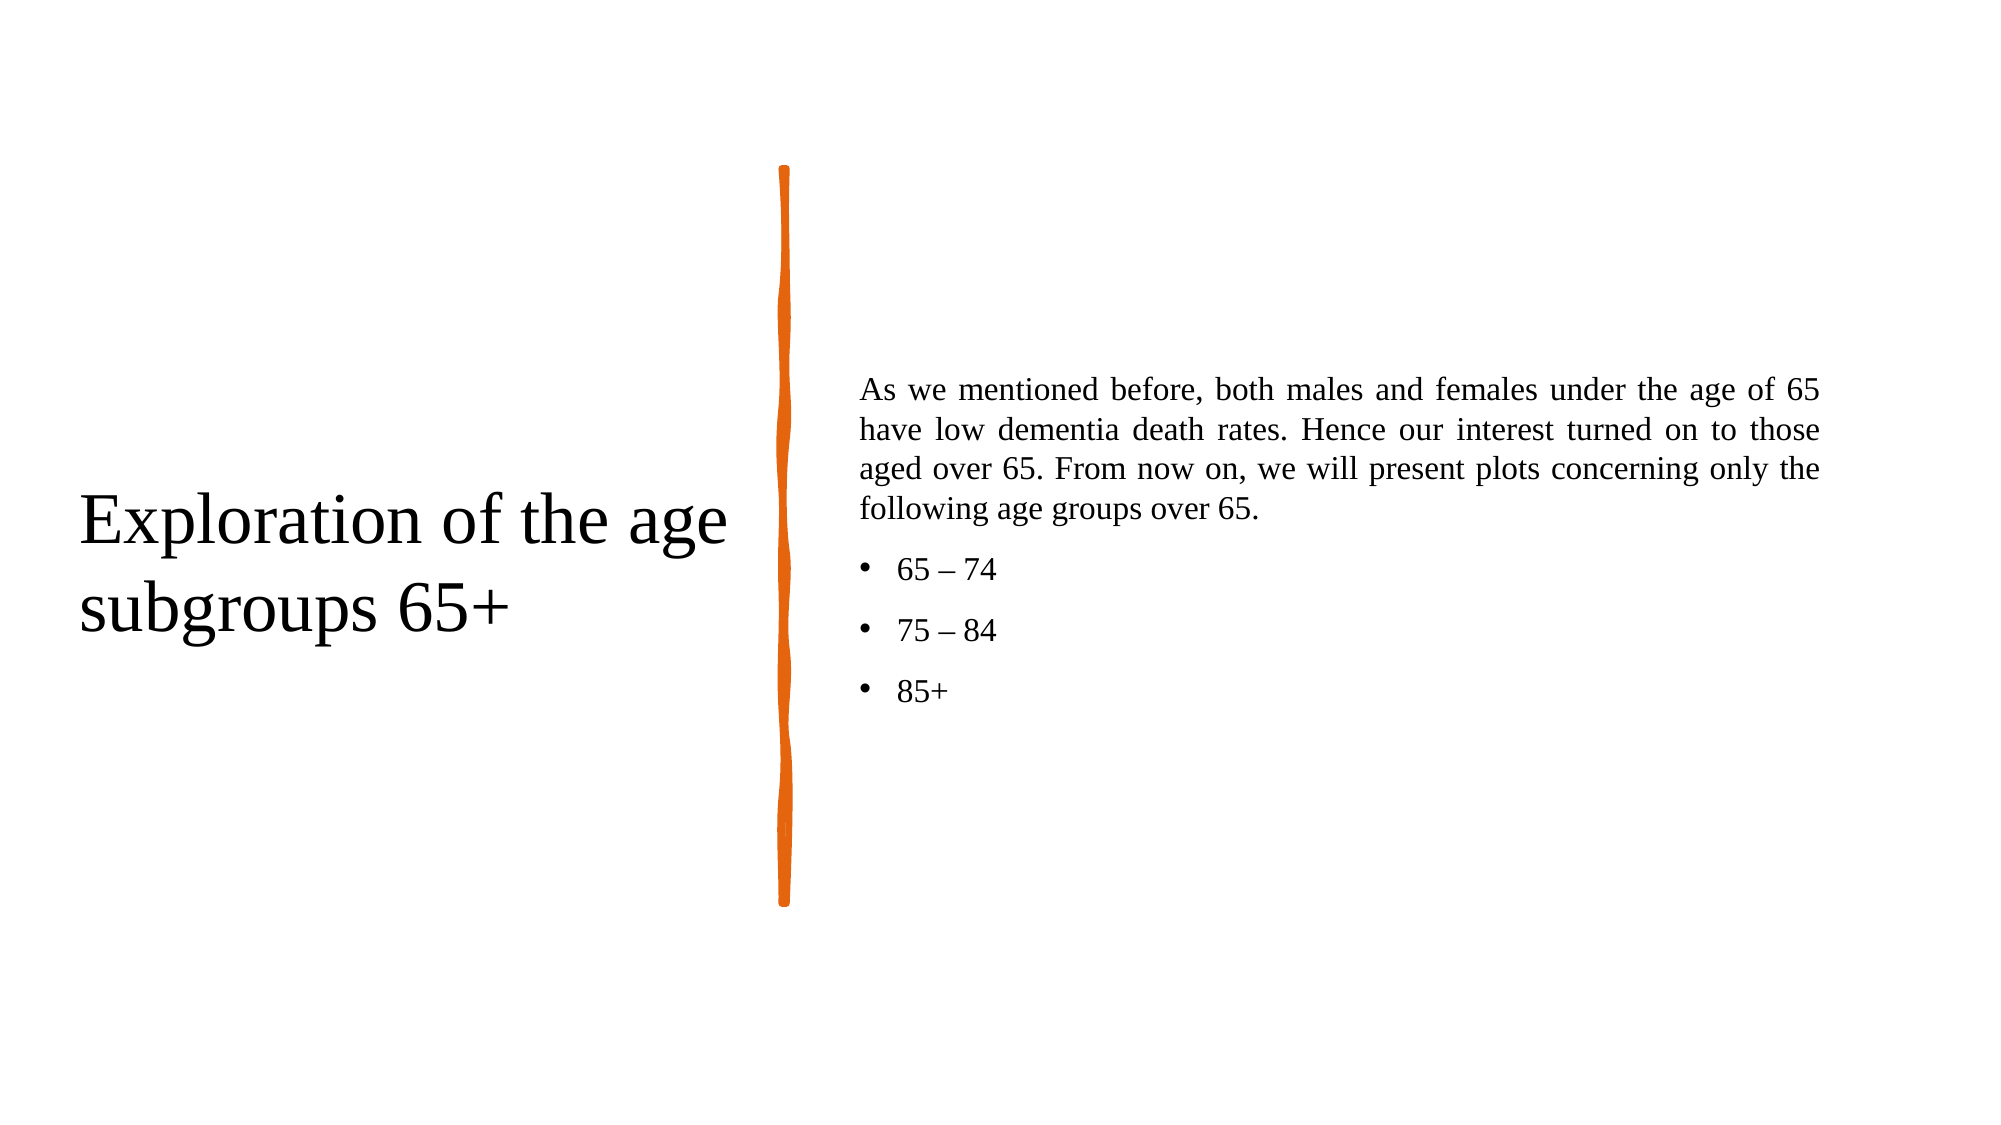

As we mentioned before, both males and females under the age of 65 have low dementia death rates. Hence our interest turned on to those aged over 65. From now on, we will present plots concerning only the following age groups over 65.
65 – 74
75 – 84
85+

# Exploration of the age subgroups 65+